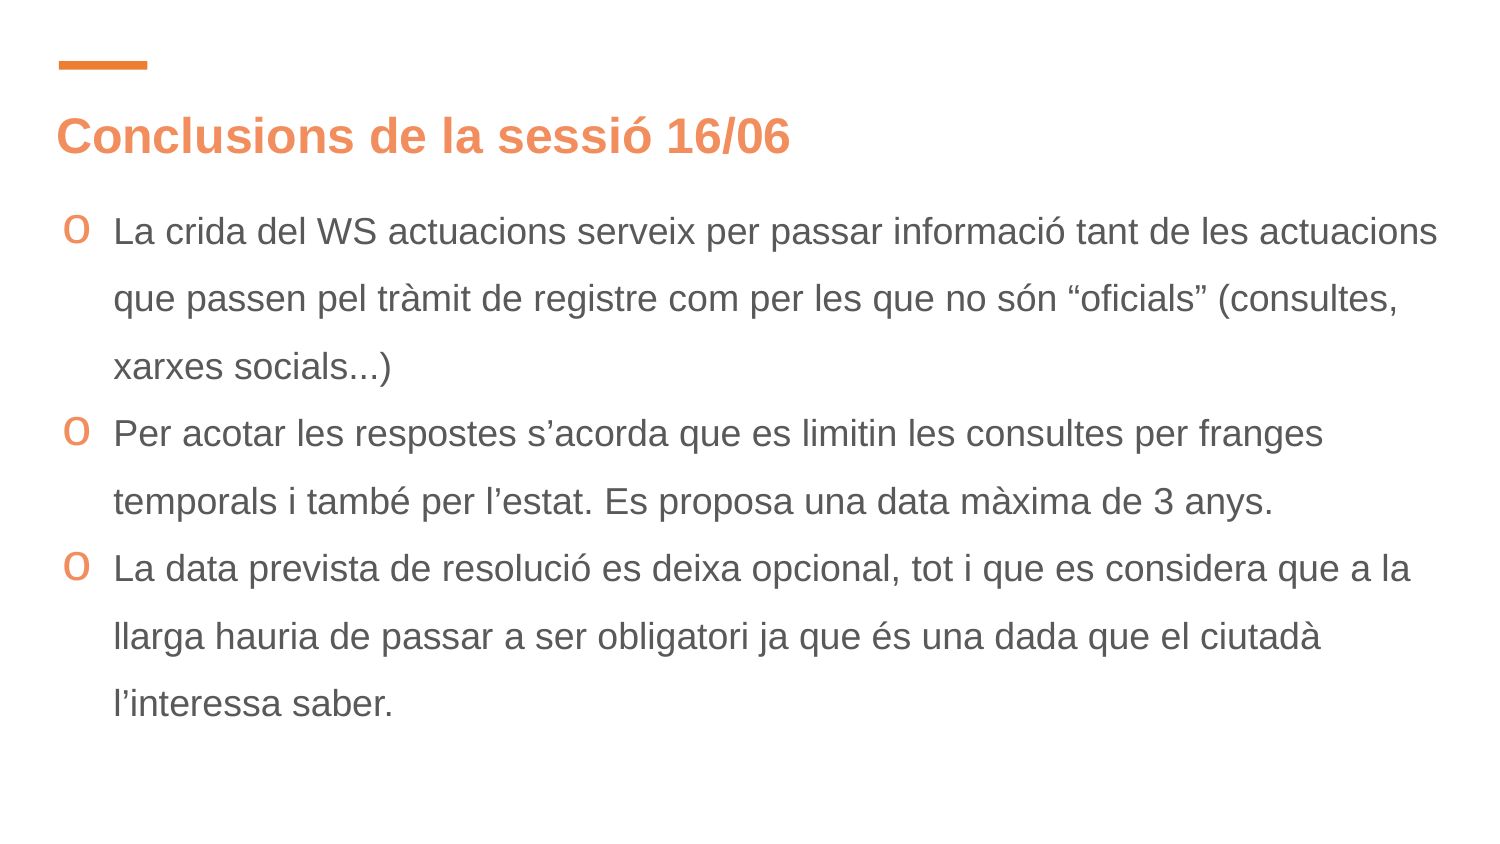

# Conclusions de la sessió 16/06
La crida del WS actuacions serveix per passar informació tant de les actuacions que passen pel tràmit de registre com per les que no són “oficials” (consultes, xarxes socials...)
Per acotar les respostes s’acorda que es limitin les consultes per franges temporals i també per l’estat. Es proposa una data màxima de 3 anys.
La data prevista de resolució es deixa opcional, tot i que es considera que a la llarga hauria de passar a ser obligatori ja que és una dada que el ciutadà l’interessa saber.